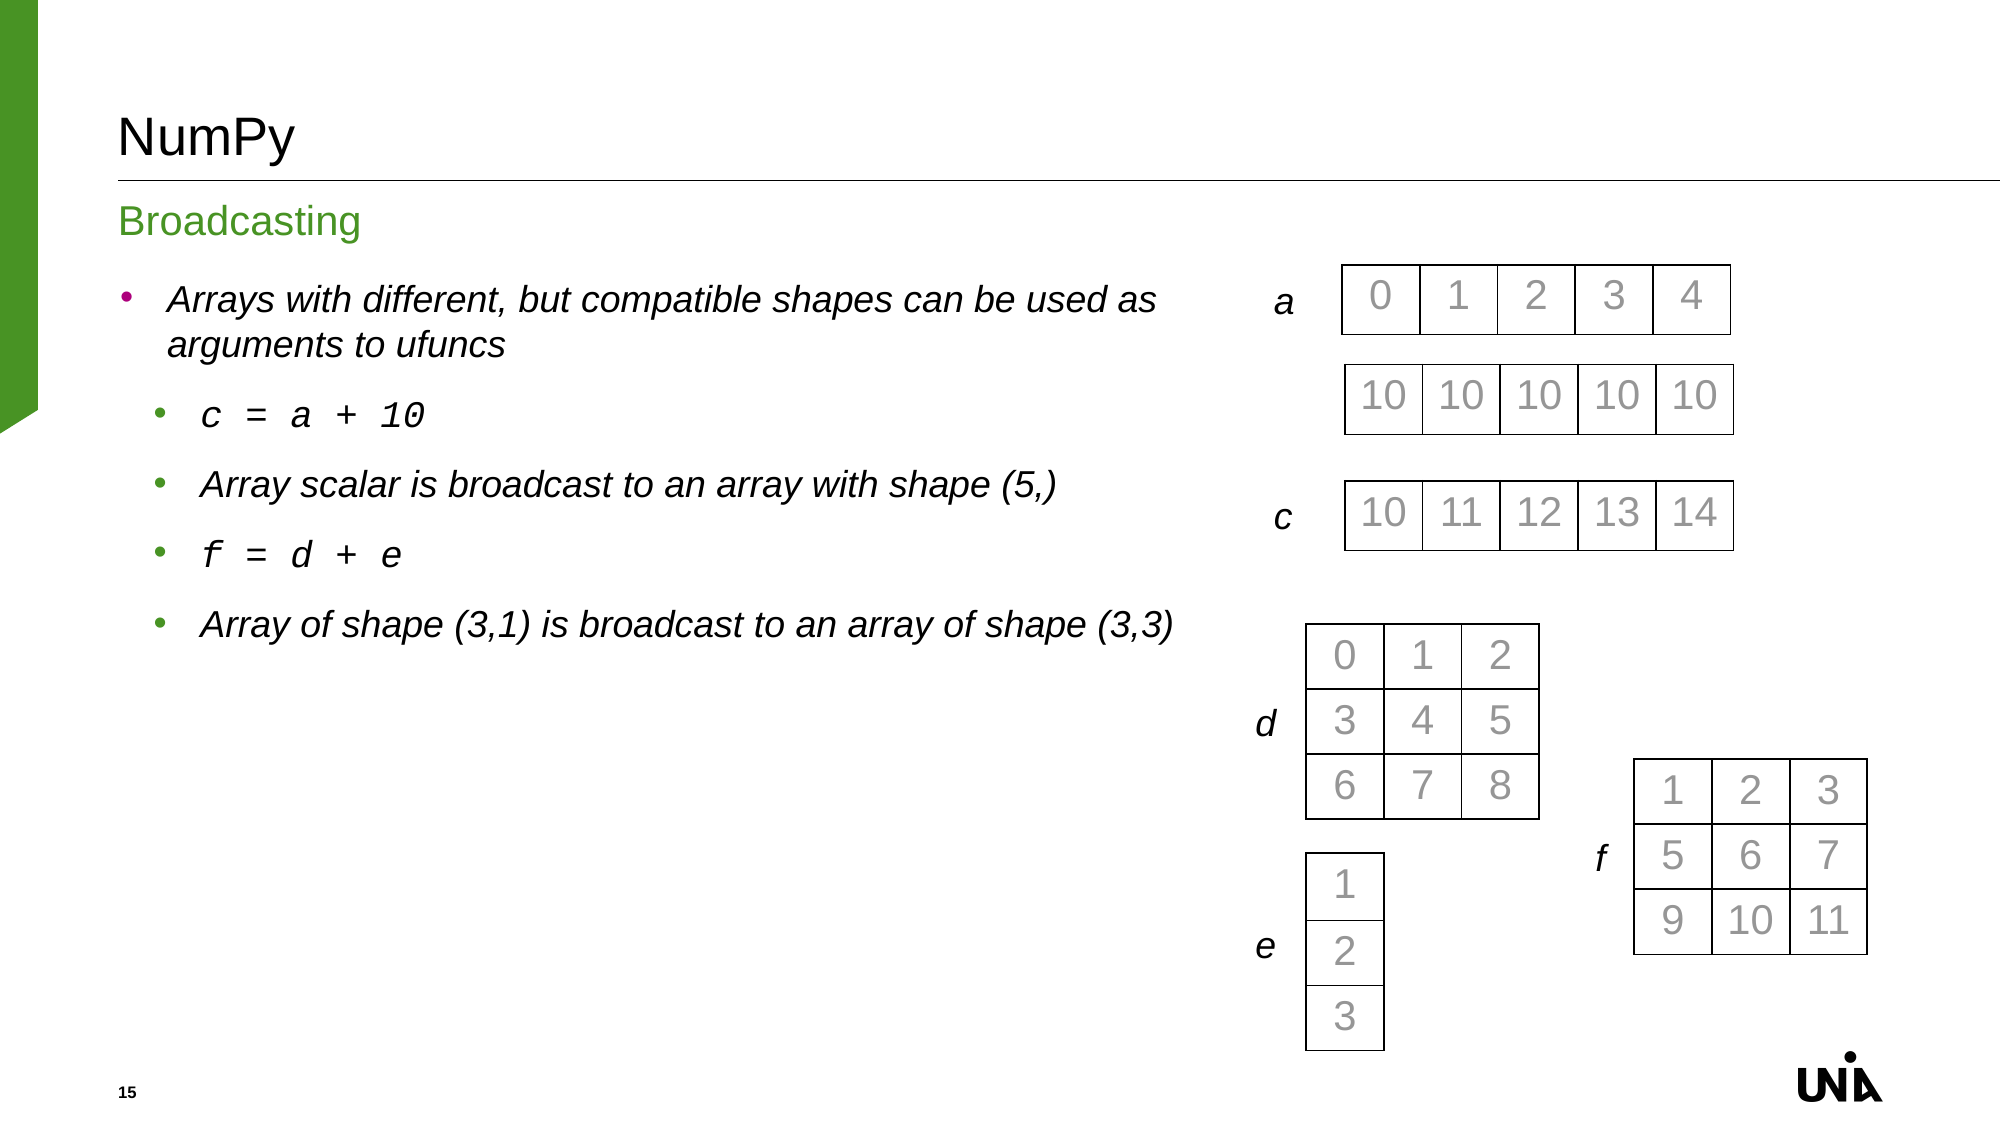

# NumPy
Broadcasting
| 0 | 1 | 2 | 3 | 4 |
| --- | --- | --- | --- | --- |
a
Arrays with different, but compatible shapes can be used as arguments to ufuncs
c = a + 10
Array scalar is broadcast to an array with shape (5,)
f = d + e
Array of shape (3,1) is broadcast to an array of shape (3,3)

| 10 | 10 | 10 | 10 | 10 |
| --- | --- | --- | --- | --- |
| 10 | 11 | 12 | 13 | 14 |
| --- | --- | --- | --- | --- |
c
| 0 | 1 | 2 |
| --- | --- | --- |
| 3 | 4 | 5 |
| 6 | 7 | 8 |
d
| 1 | 2 | 3 |
| --- | --- | --- |
| 5 | 6 | 7 |
| 9 | 10 | 11 |
f
| 1 |
| --- |
| 2 |
| 3 |
e
15